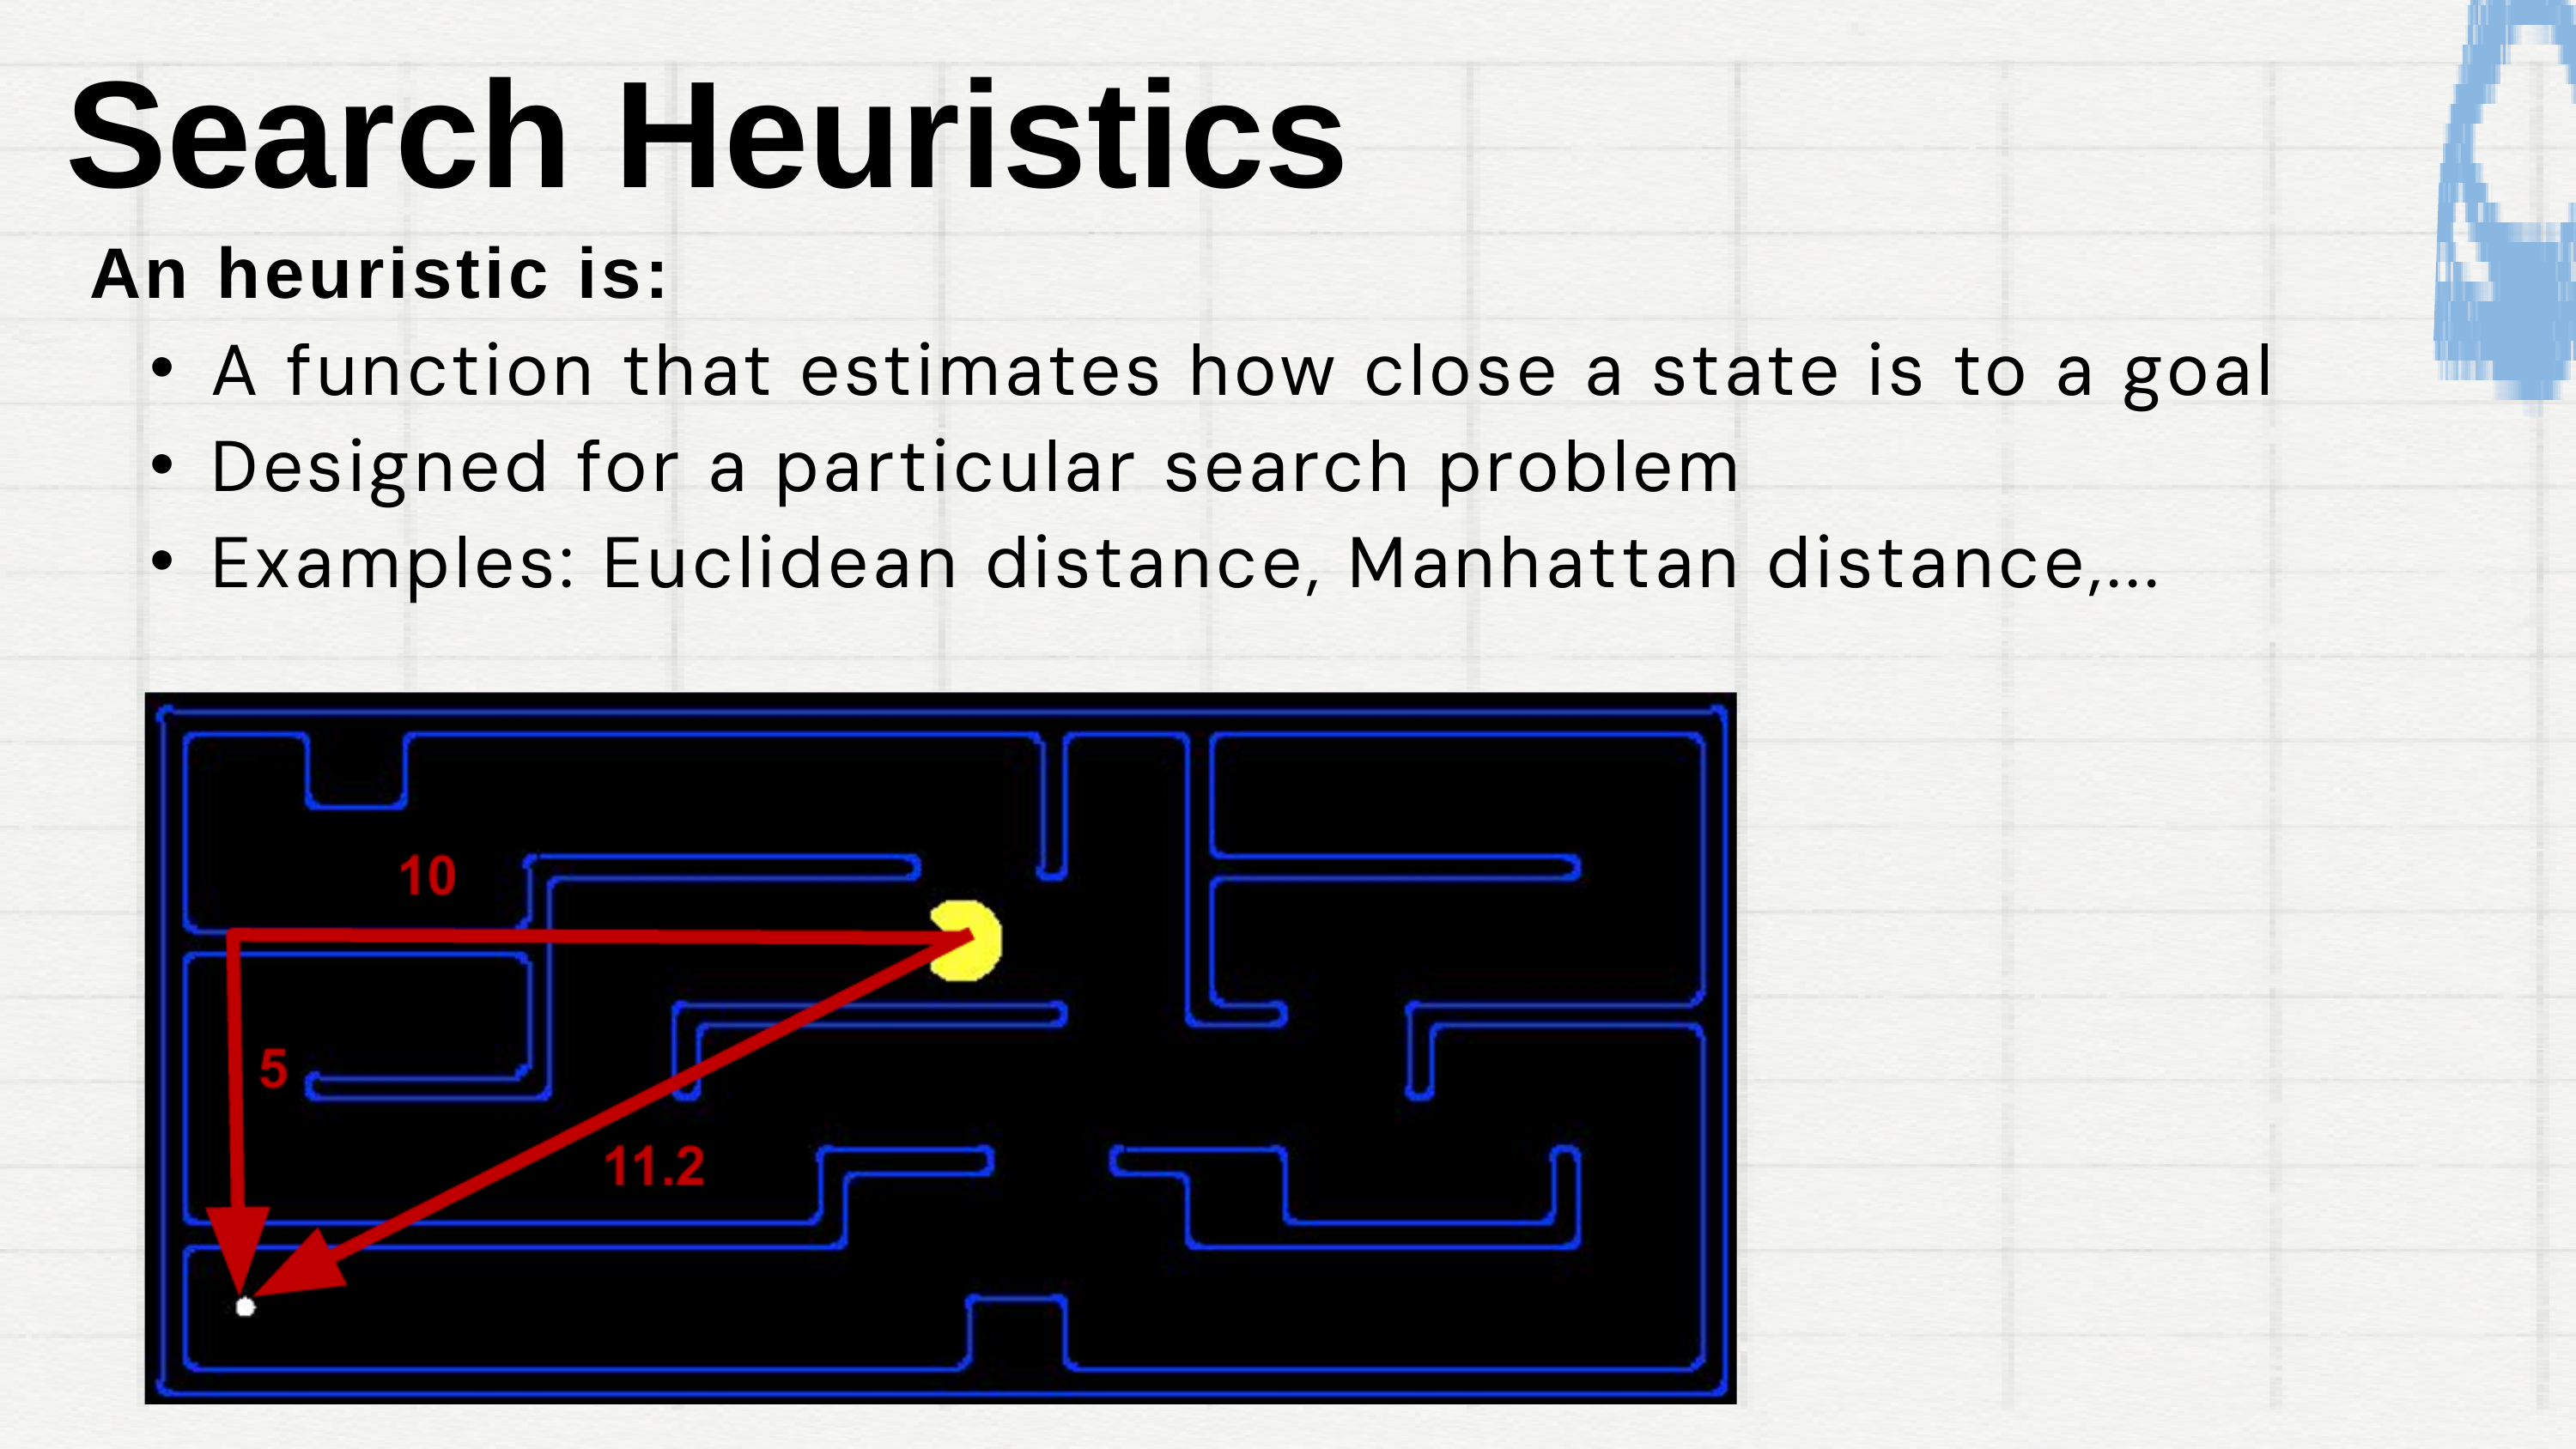

Search Heuristics
An heuristic is:
A function that estimates how close a state is to a goal
Designed for a particular search problem
Examples: Euclidean distance, Manhattan distance,...